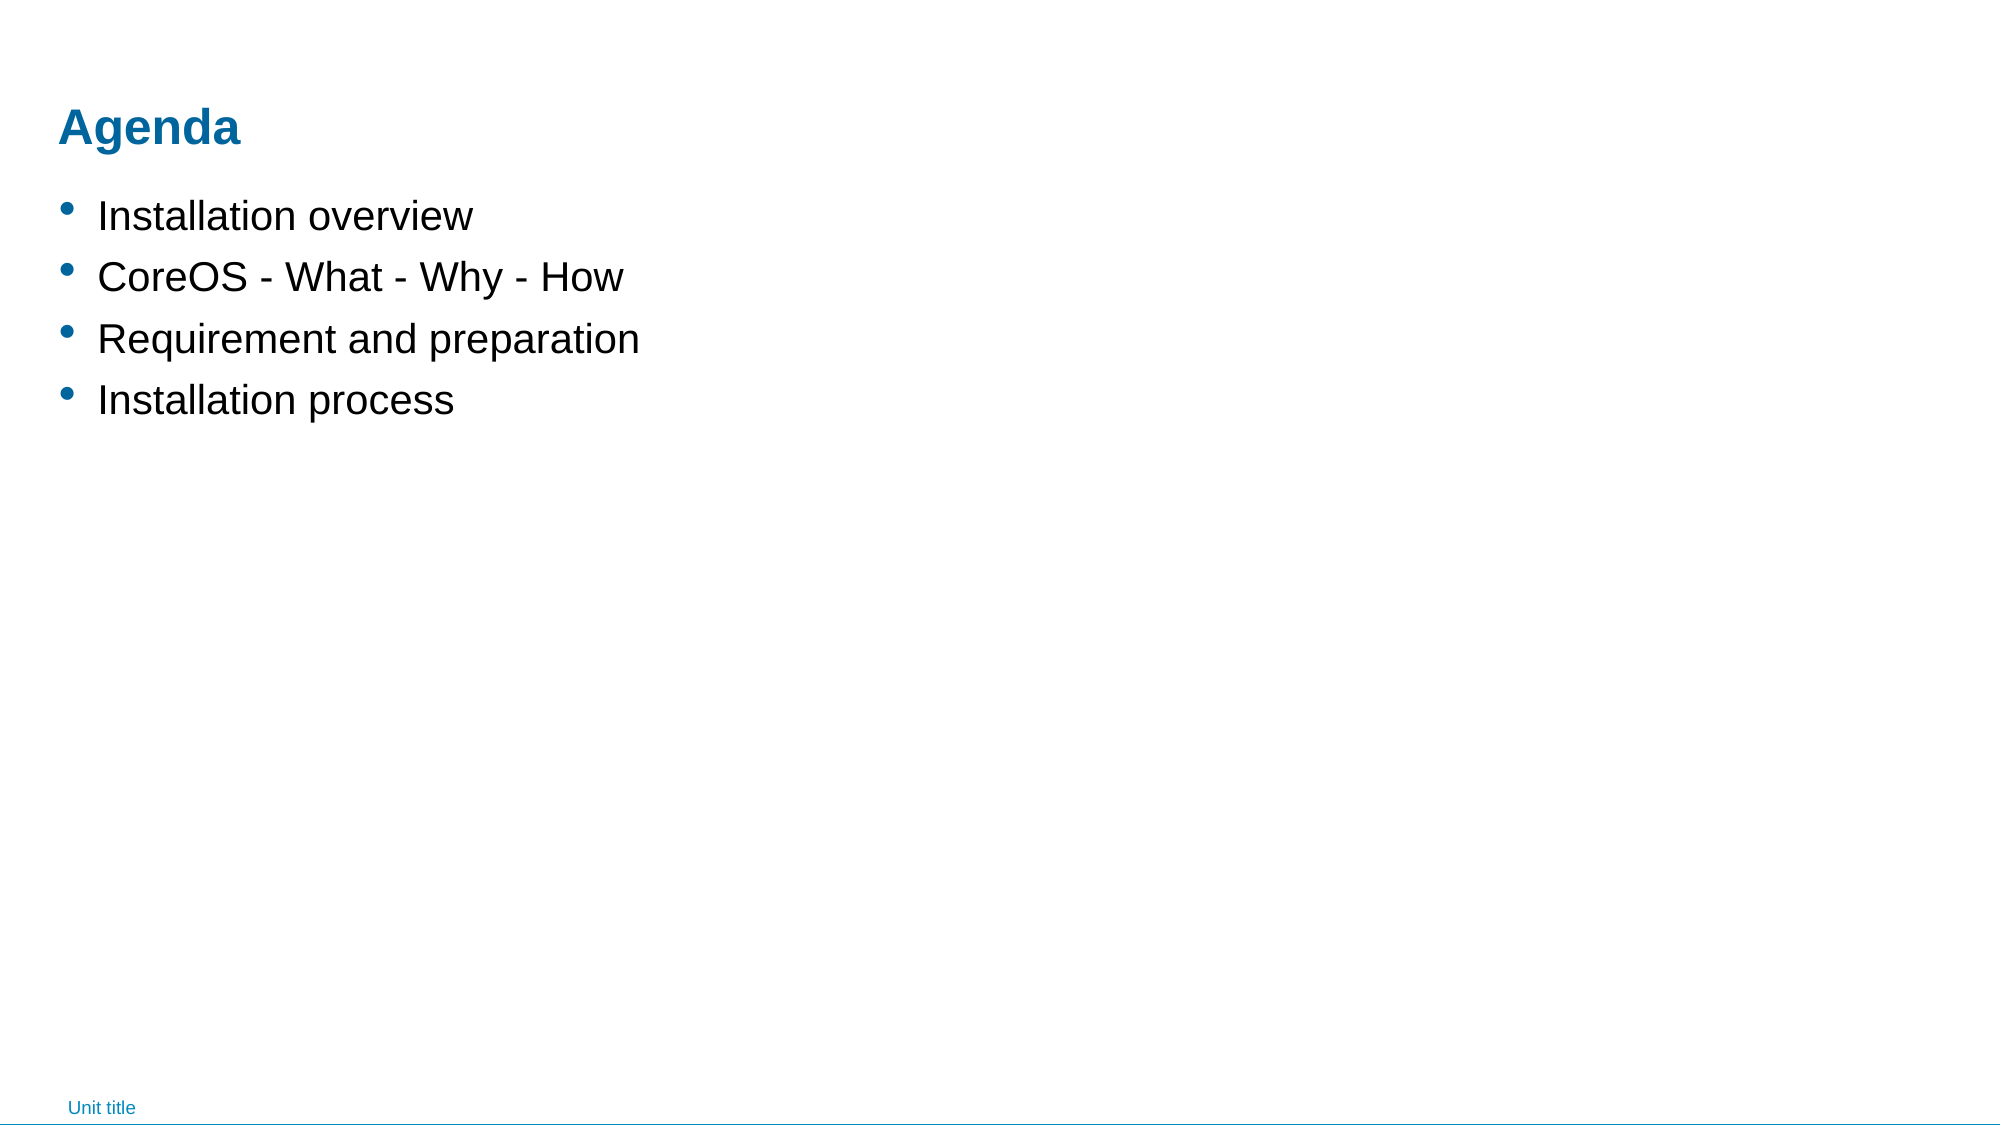

# Agenda
Installation overview
CoreOS - What - Why - How
Requirement and preparation
Installation process